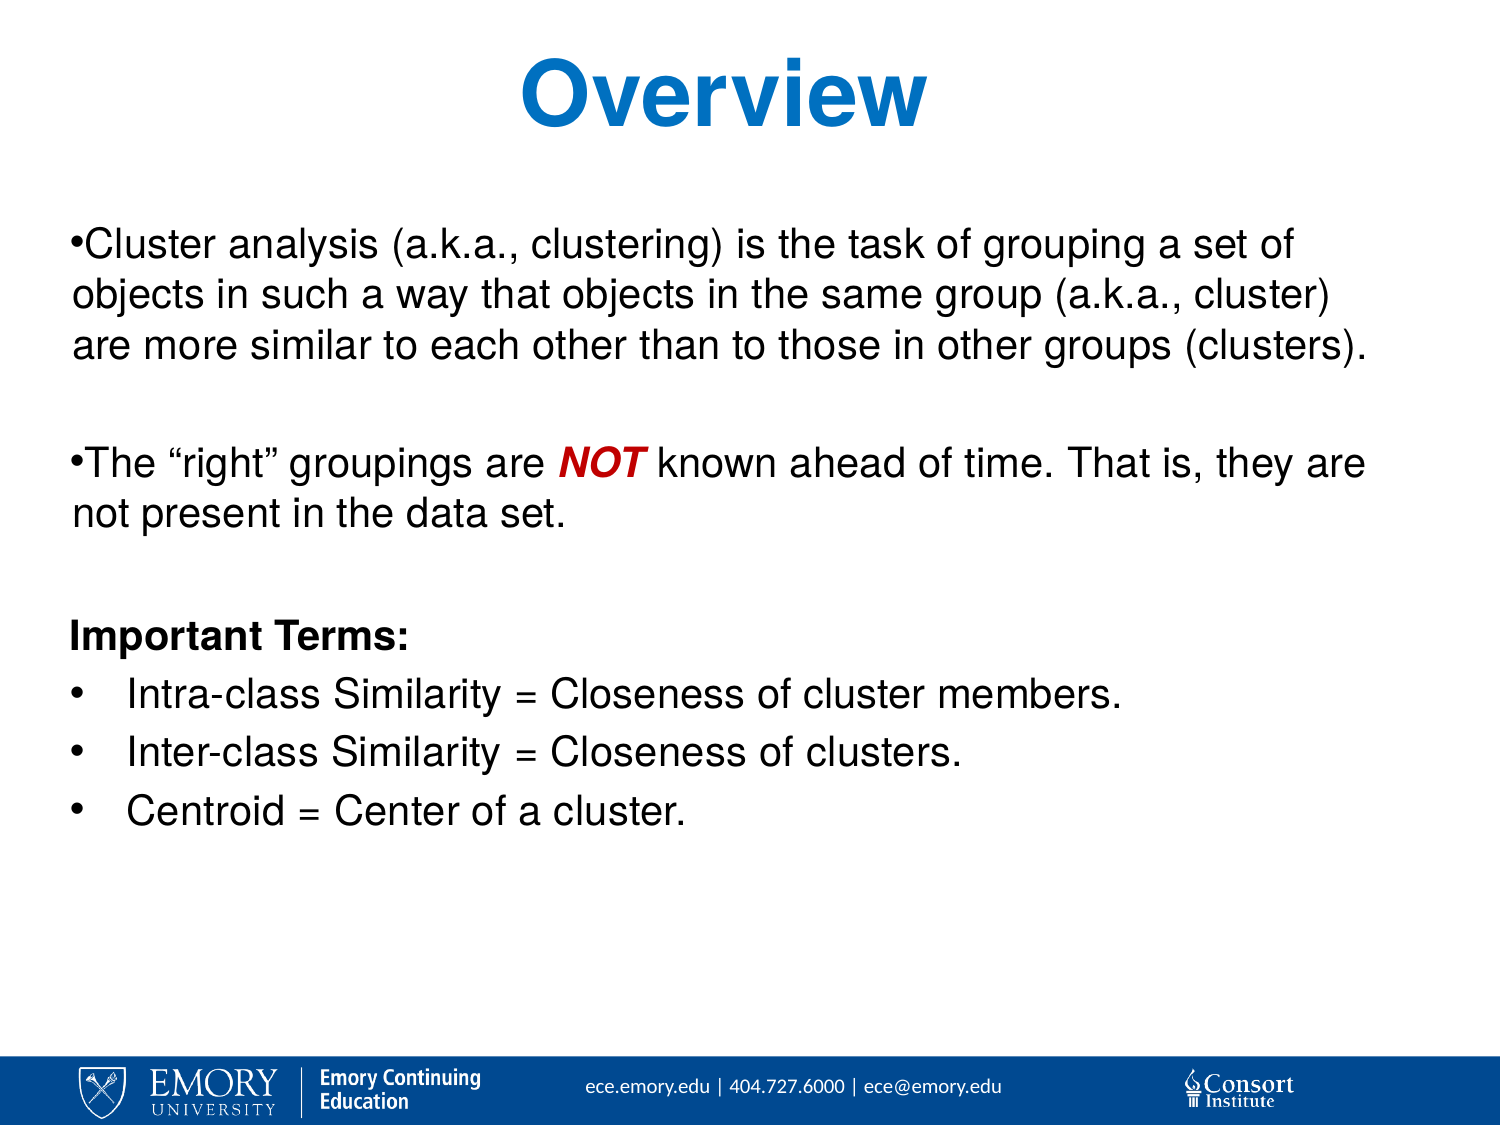

# Overview
Cluster analysis (a.k.a., clustering) is the task of grouping a set of objects in such a way that objects in the same group (a.k.a., cluster) are more similar to each other than to those in other groups (clusters).

The “right” groupings are NOT known ahead of time. That is, they are not present in the data set.

Important Terms:
Intra-class Similarity = Closeness of cluster members.
Inter-class Similarity = Closeness of clusters.
Centroid = Center of a cluster.